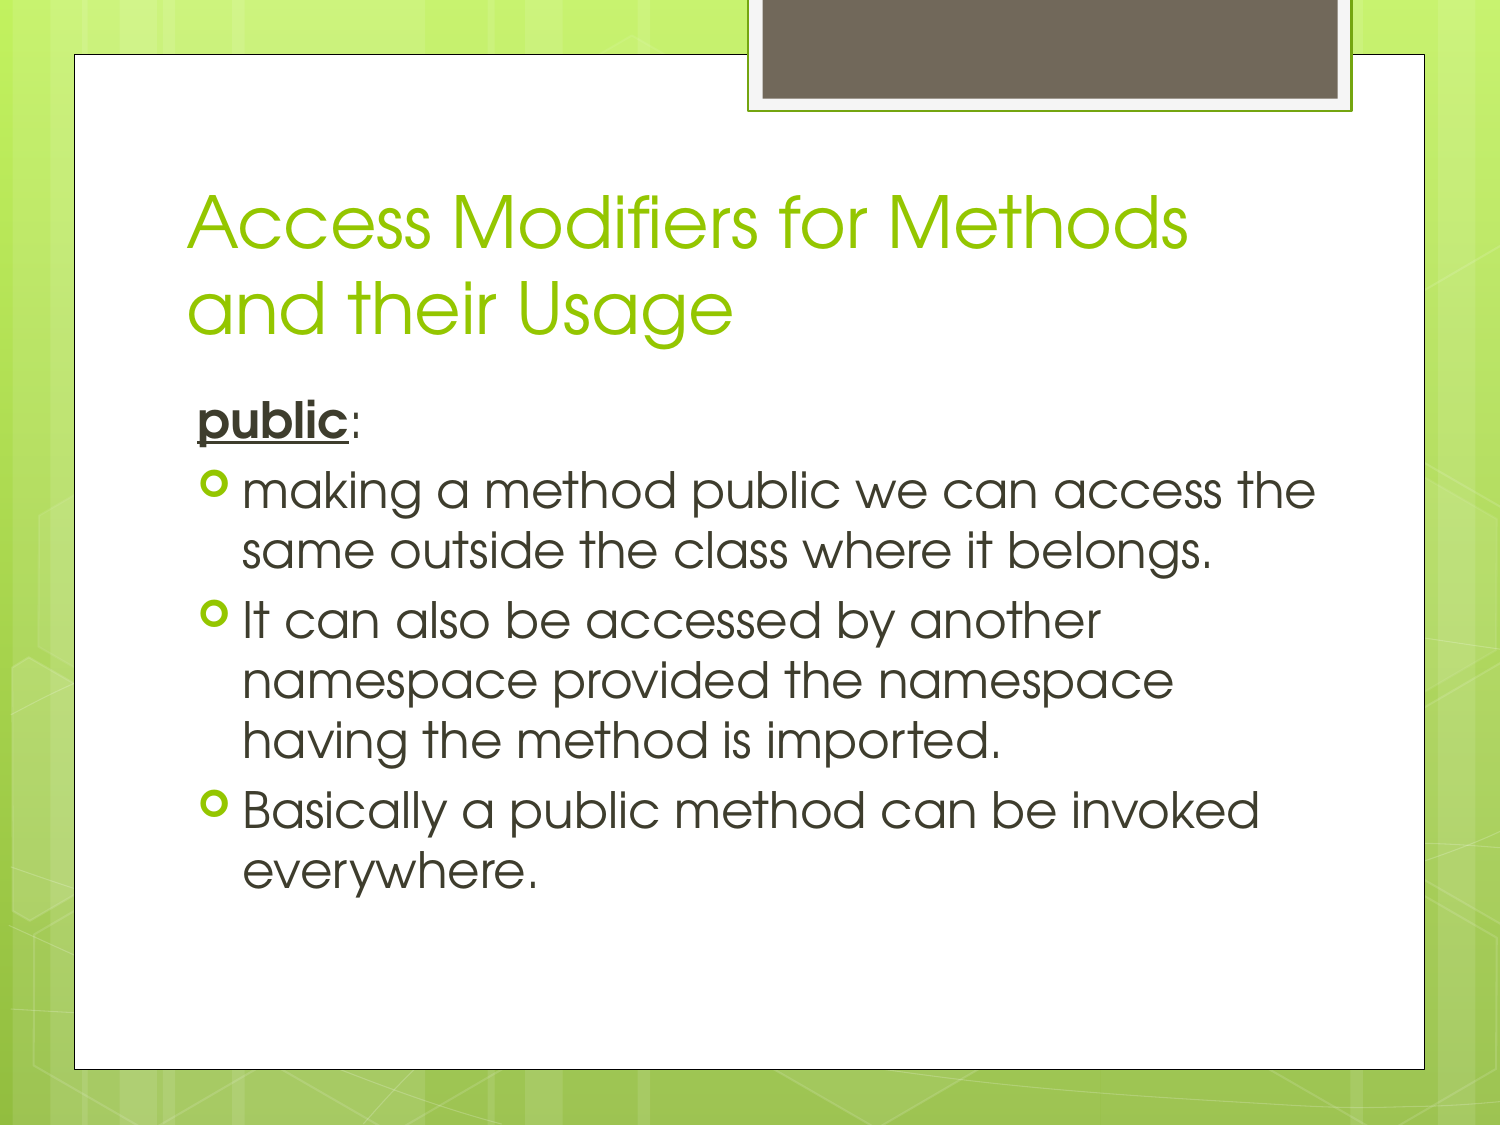

# Access Modifiers for Methods and their Usage
public:
making a method public we can access the same outside the class where it belongs.
It can also be accessed by another namespace provided the namespace having the method is imported.
Basically a public method can be invoked everywhere.